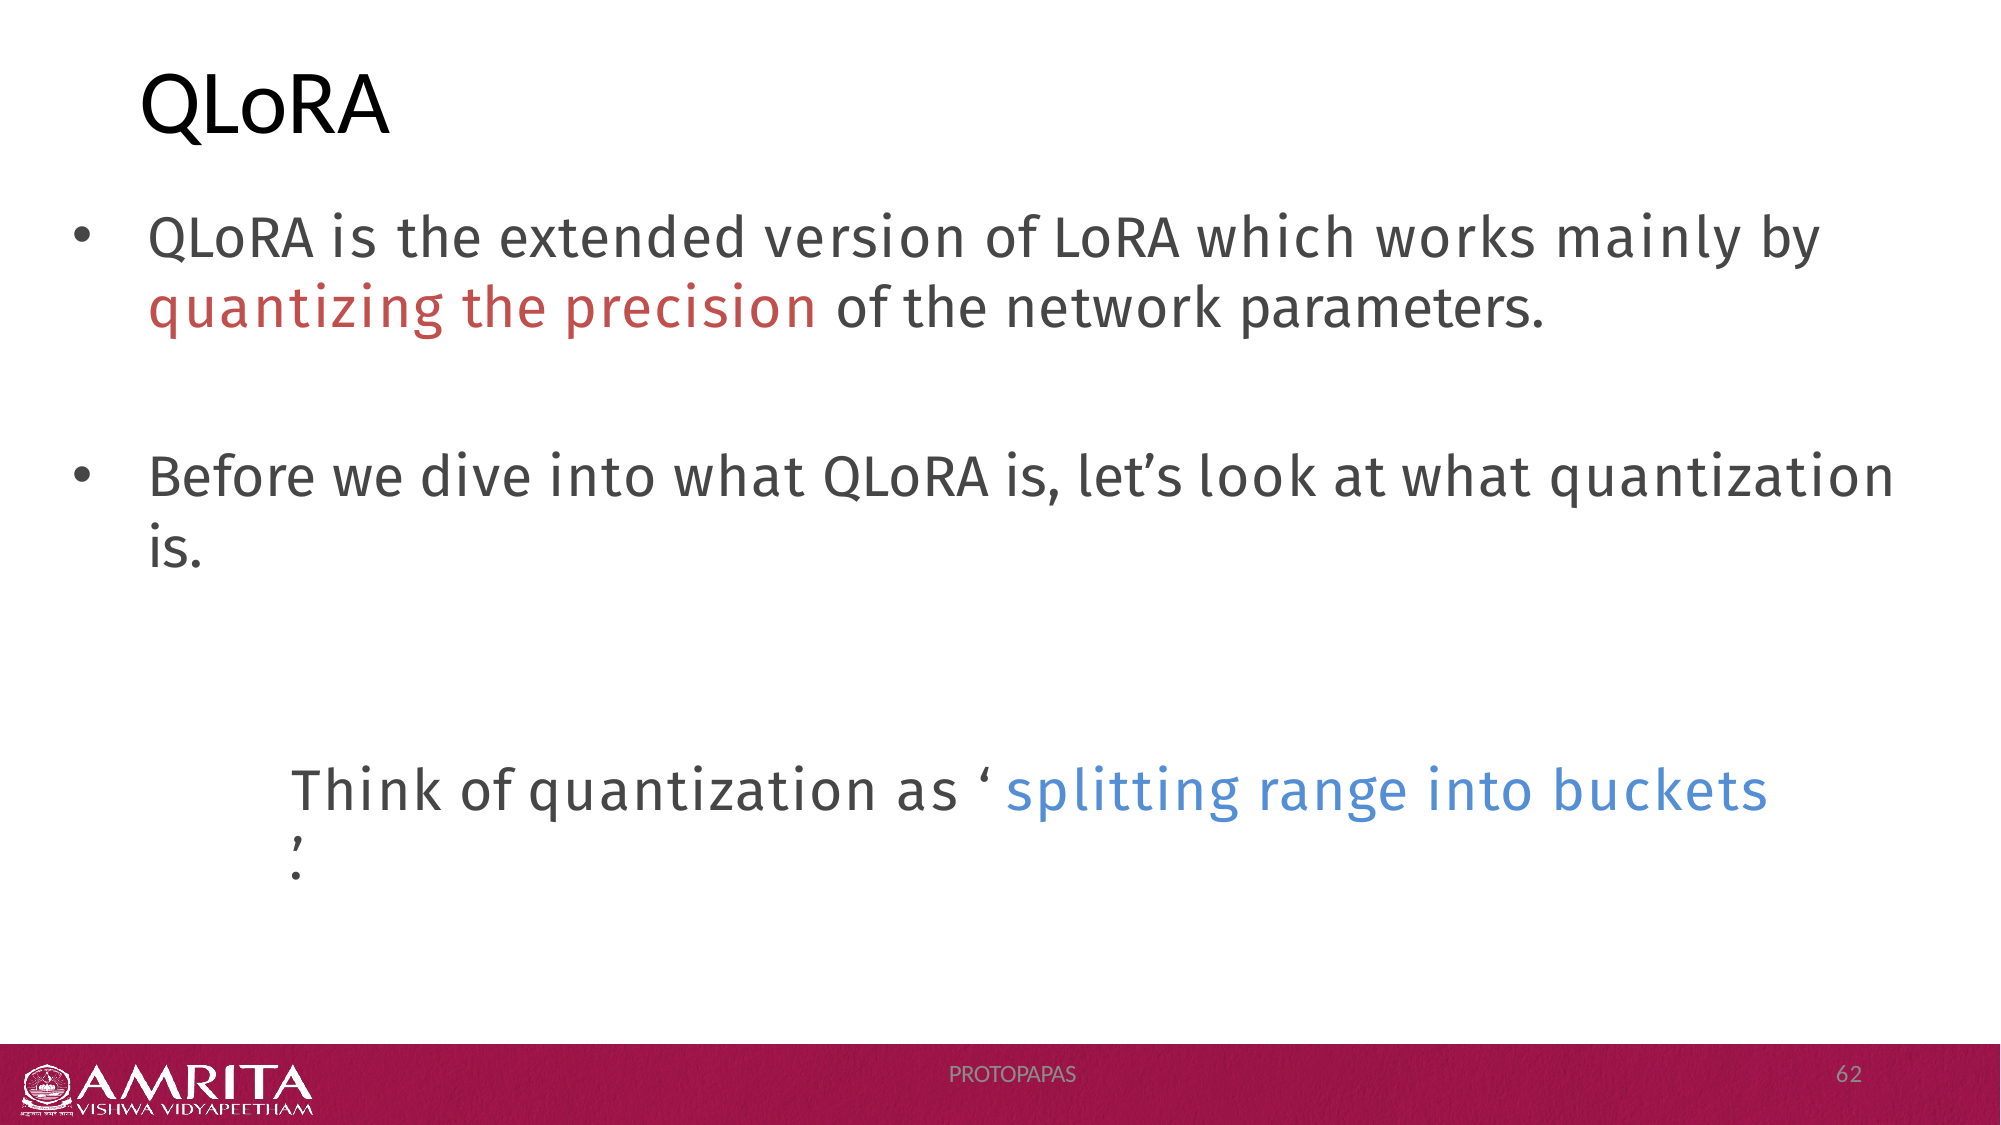

# QLoRA
QLoRA is the extended version of LoRA which works mainly by quantizing the precision of the network parameters.

Before we dive into what QLoRA is, let’s look at what quantization
is.
Think of quantization as ‘ splitting range into buckets ’.
Protopapas
62